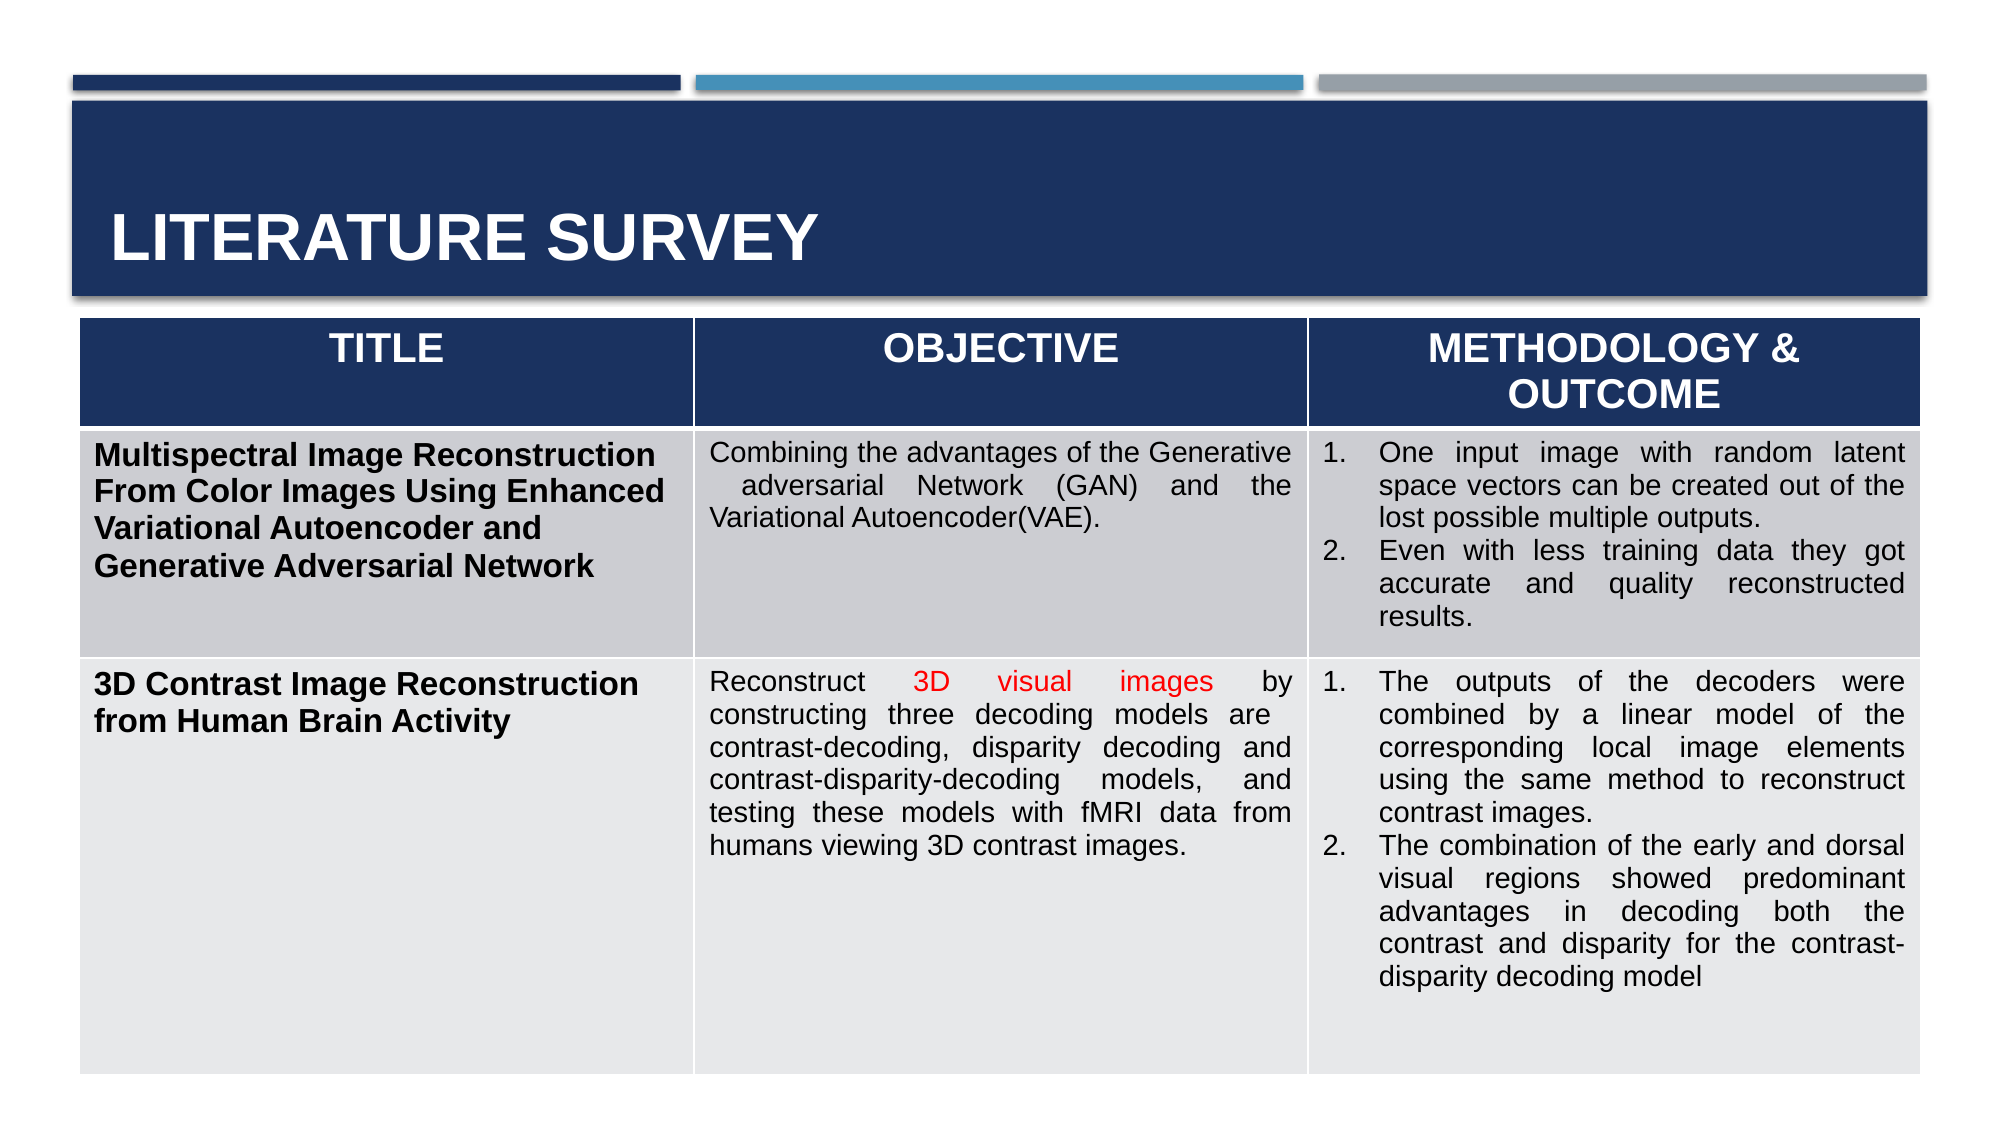

# literature survey
| TITLE | OBJECTIVE | METHODOLOGY & OUTCOME |
| --- | --- | --- |
| Multispectral Image Reconstruction From Color Images Using Enhanced Variational Autoencoder and Generative Adversarial Network | Combining the advantages of the Generative adversarial Network (GAN) and the Variational Autoencoder(VAE). | One input image with random latent space vectors can be created out of the lost possible multiple outputs. Even with less training data they got accurate and quality reconstructed results. |
| 3D Contrast Image Reconstruction from Human Brain Activity | Reconstruct 3D visual images by constructing three decoding models are contrast-decoding, disparity decoding and contrast-disparity-decoding models, and testing these models with fMRI data from humans viewing 3D contrast images. | The outputs of the decoders were combined by a linear model of the corresponding local image elements using the same method to reconstruct contrast images. The combination of the early and dorsal visual regions showed predominant advantages in decoding both the contrast and disparity for the contrast-disparity decoding model |